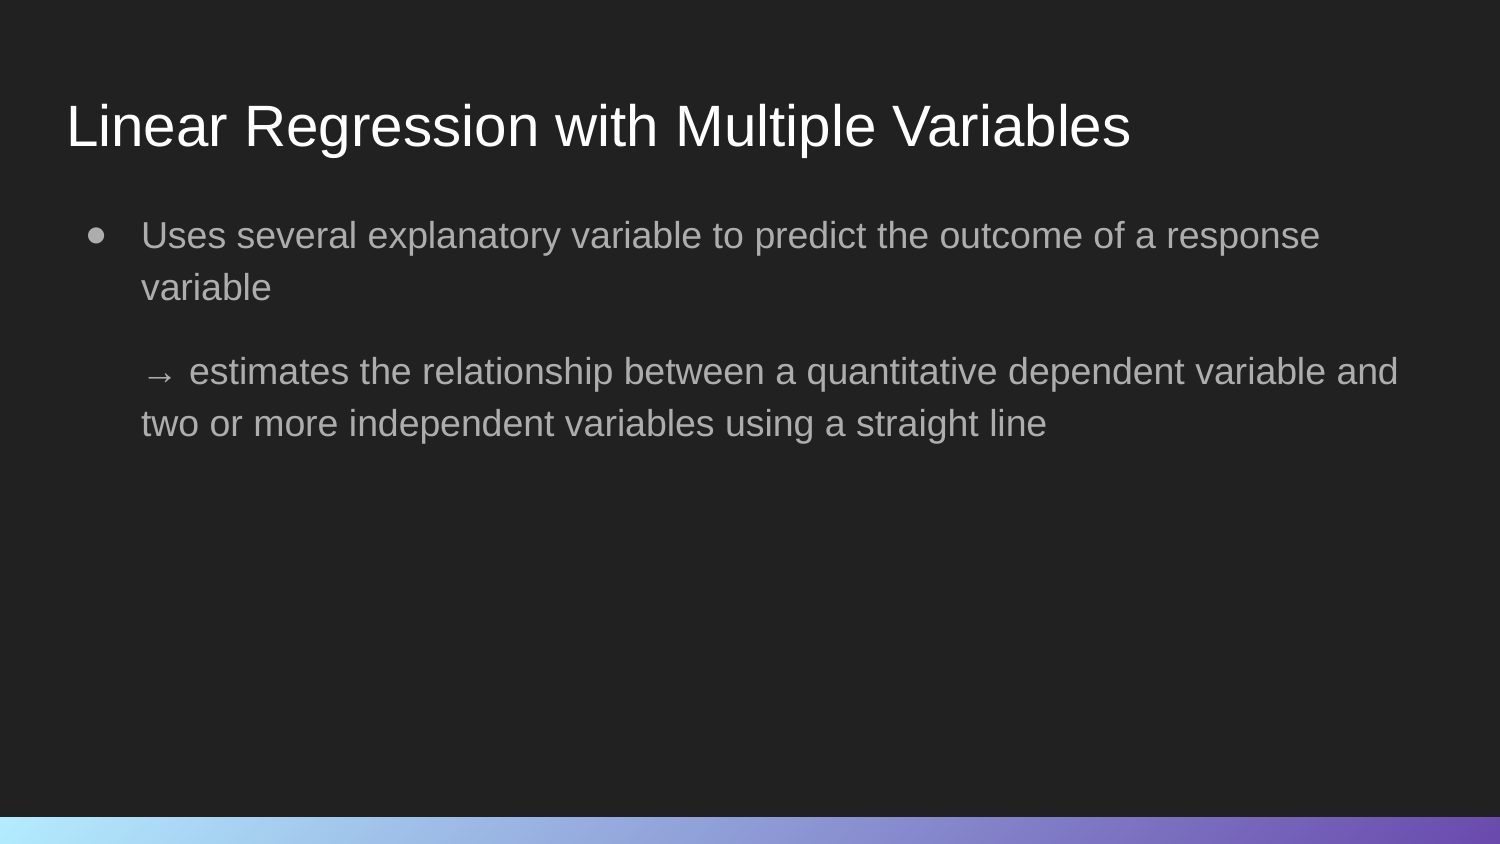

# Linear Regression with Multiple Variables
Uses several explanatory variable to predict the outcome of a response variable
→ estimates the relationship between a quantitative dependent variable and two or more independent variables using a straight line